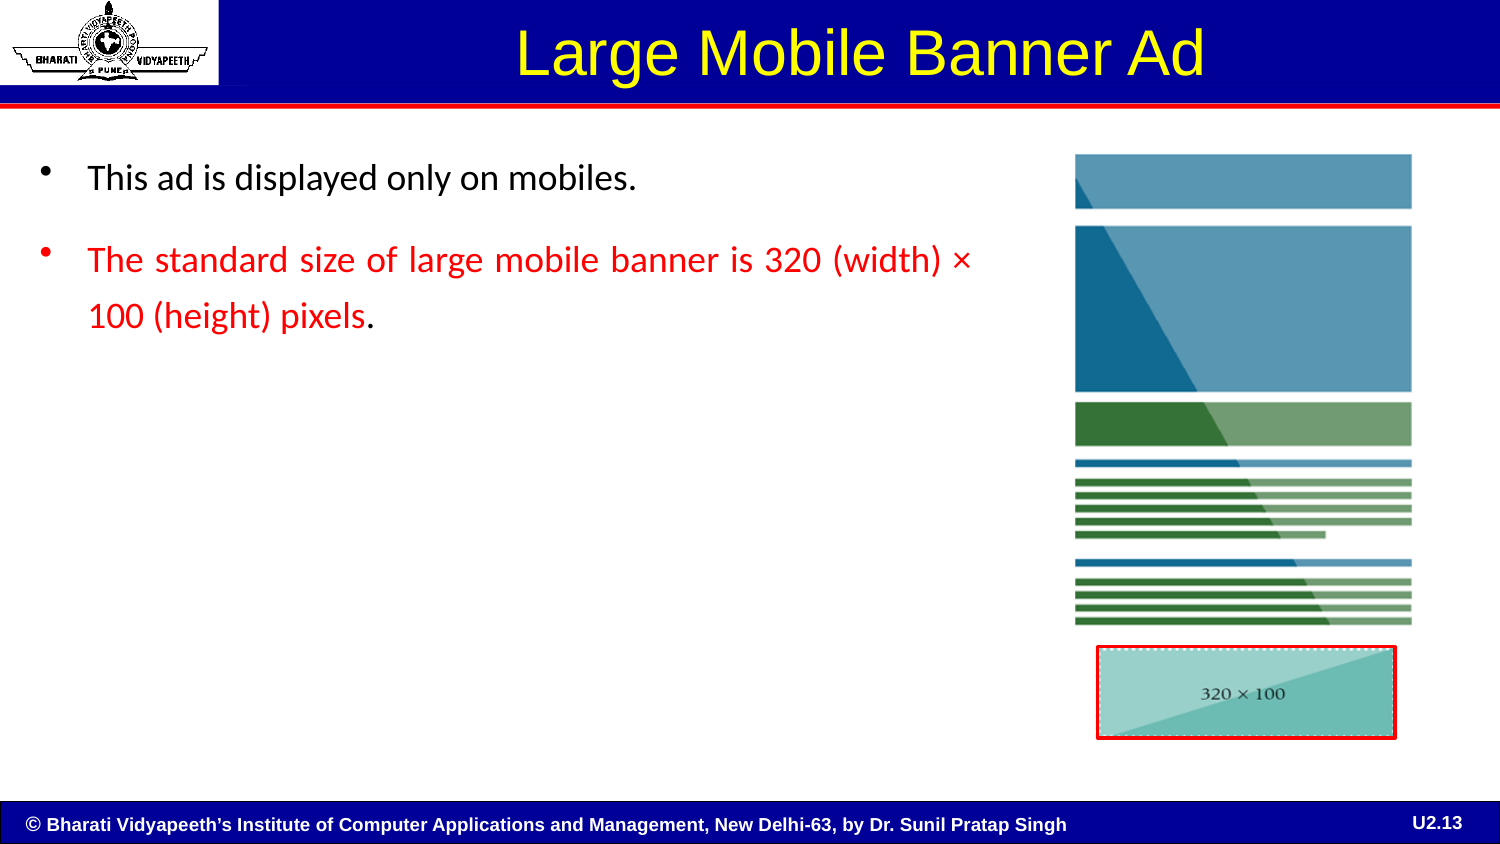

# Large Mobile Banner Ad
This ad is displayed only on mobiles.
The standard size of large mobile banner is 320 (width) × 100 (height) pixels.